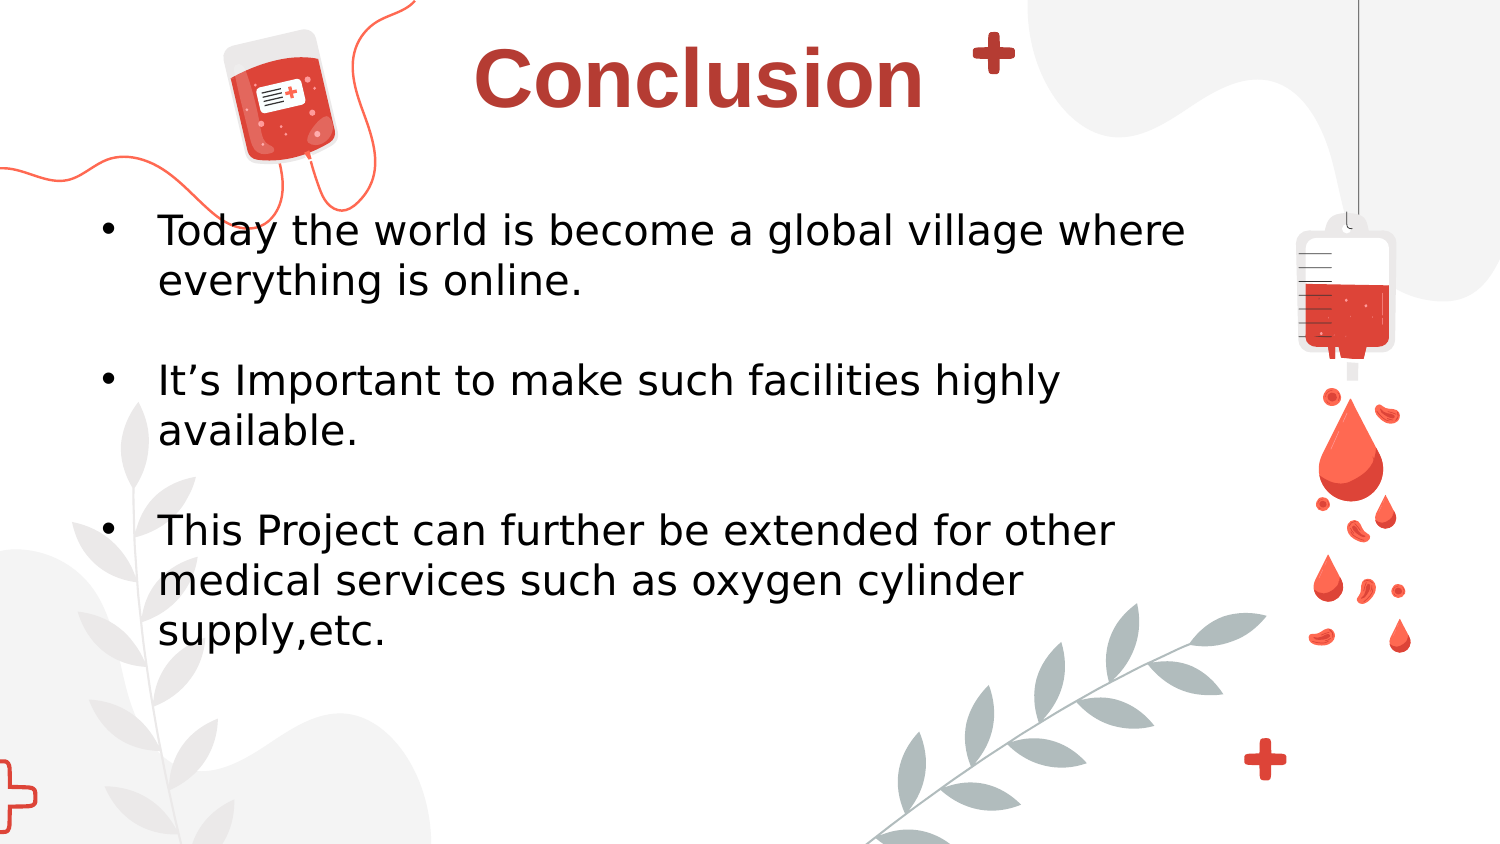

# Conclusion

Today the world is become a global village where everything is online.

It’s Important to make such facilities highly available.

This Project can further be extended for other medical services such as oxygen cylinder supply,etc.